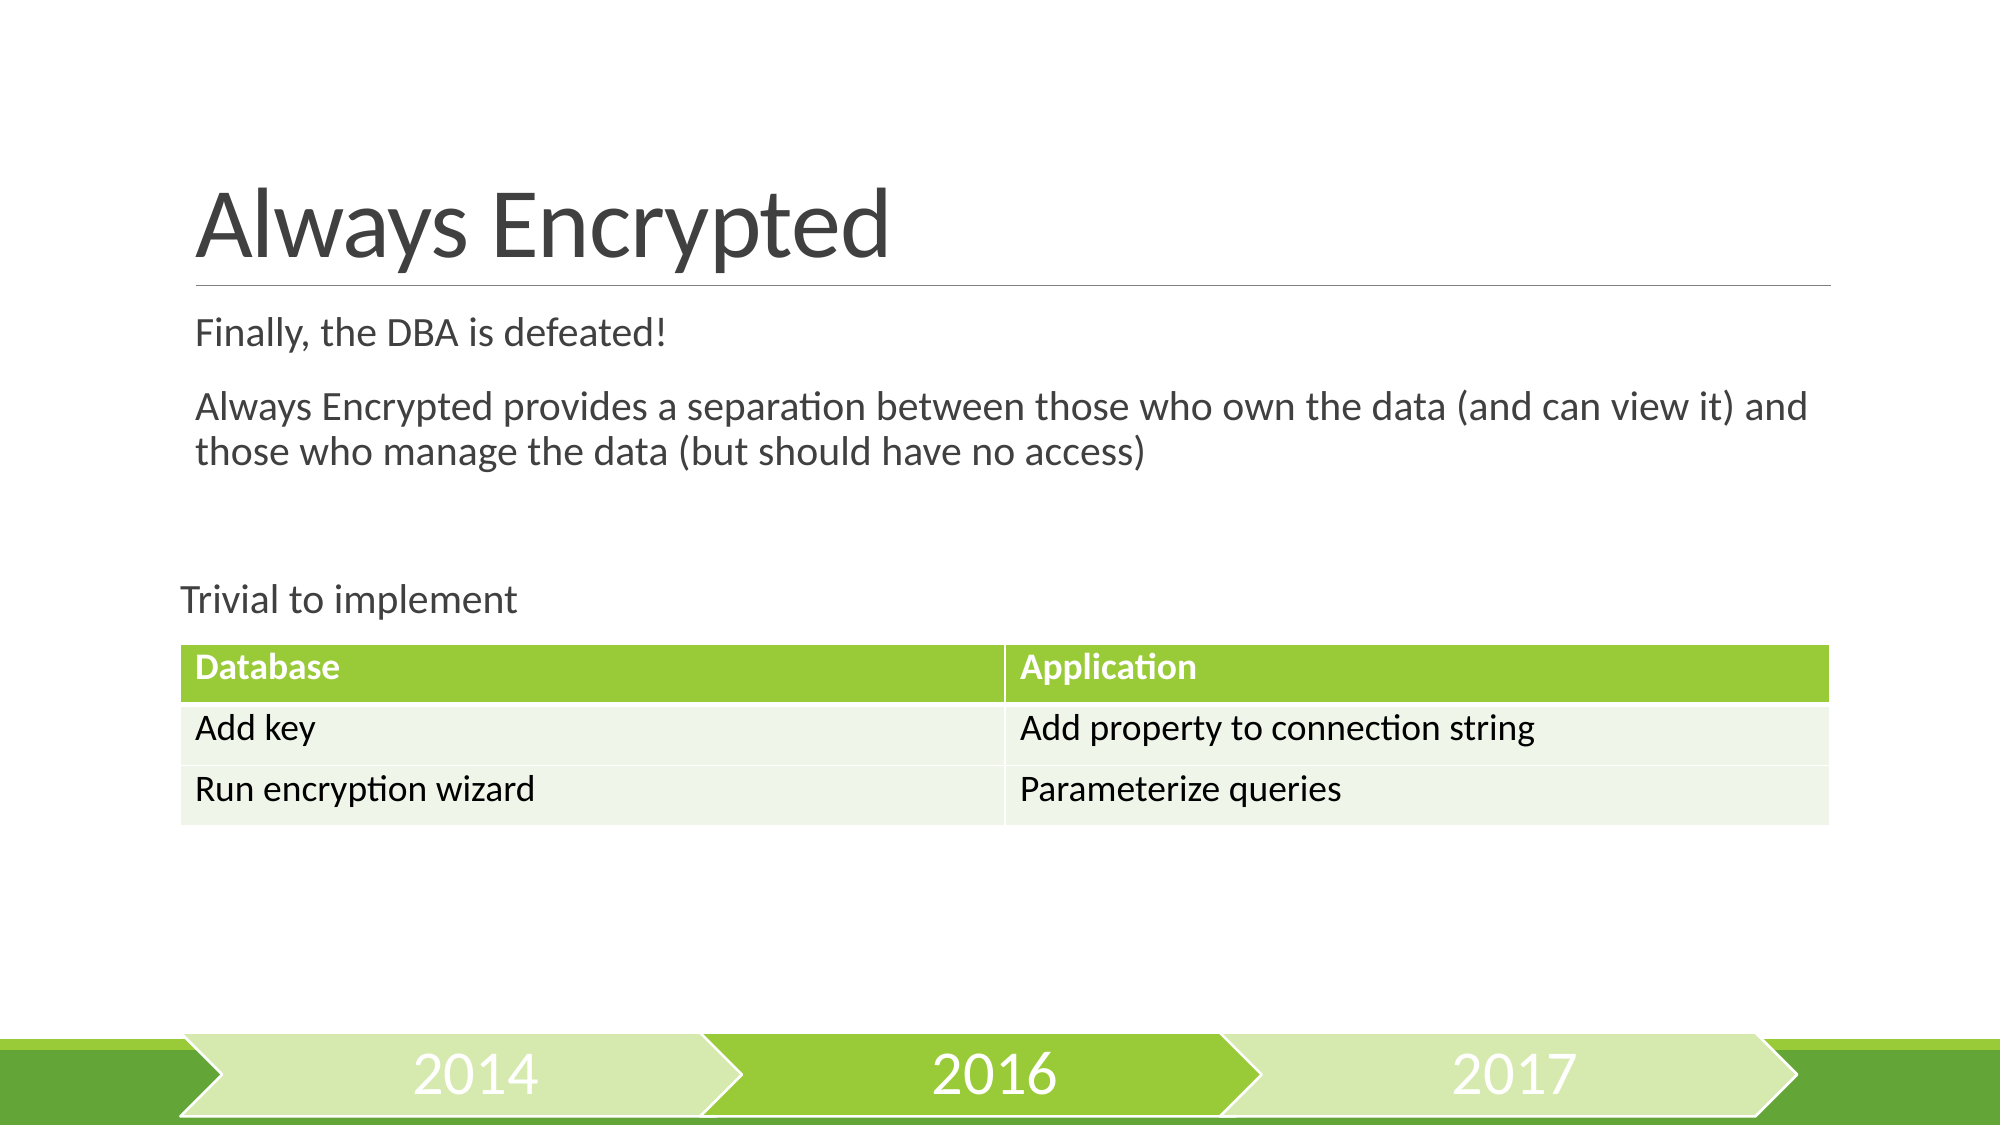

# Always Encrypted
Finally, the DBA is defeated!
Always Encrypted provides a separation between those who own the data (and can view it) and those who manage the data (but should have no access)

Trivial to implement

| Database | Application |
| --- | --- |
| Add key | Add property to connection string |
| Run encryption wizard | Parameterize queries |
2014
2016
2017